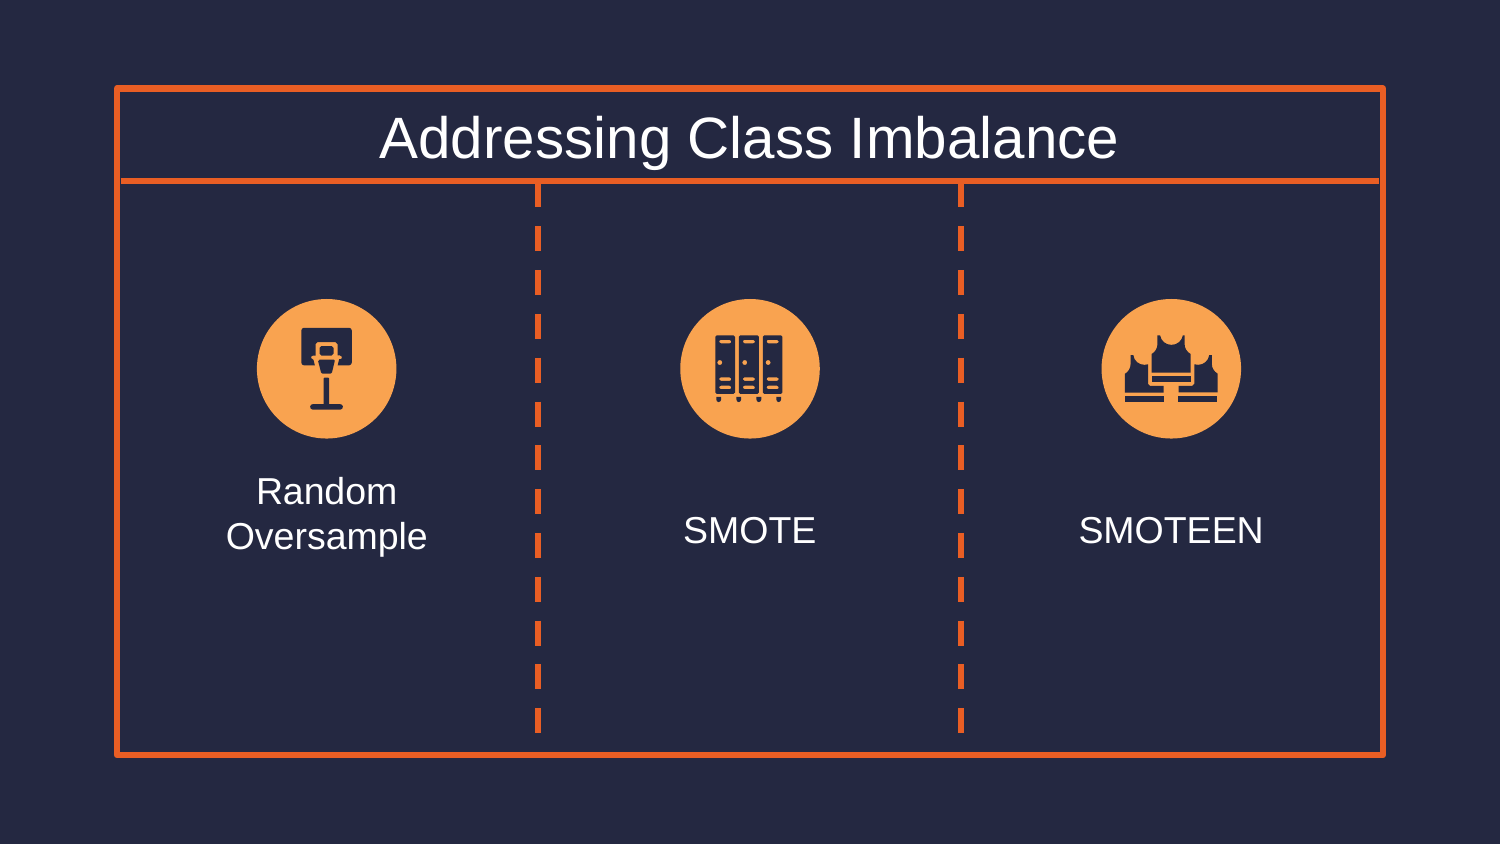

# Addressing Class Imbalance

Random Oversample
SMOTE
SMOTEEN